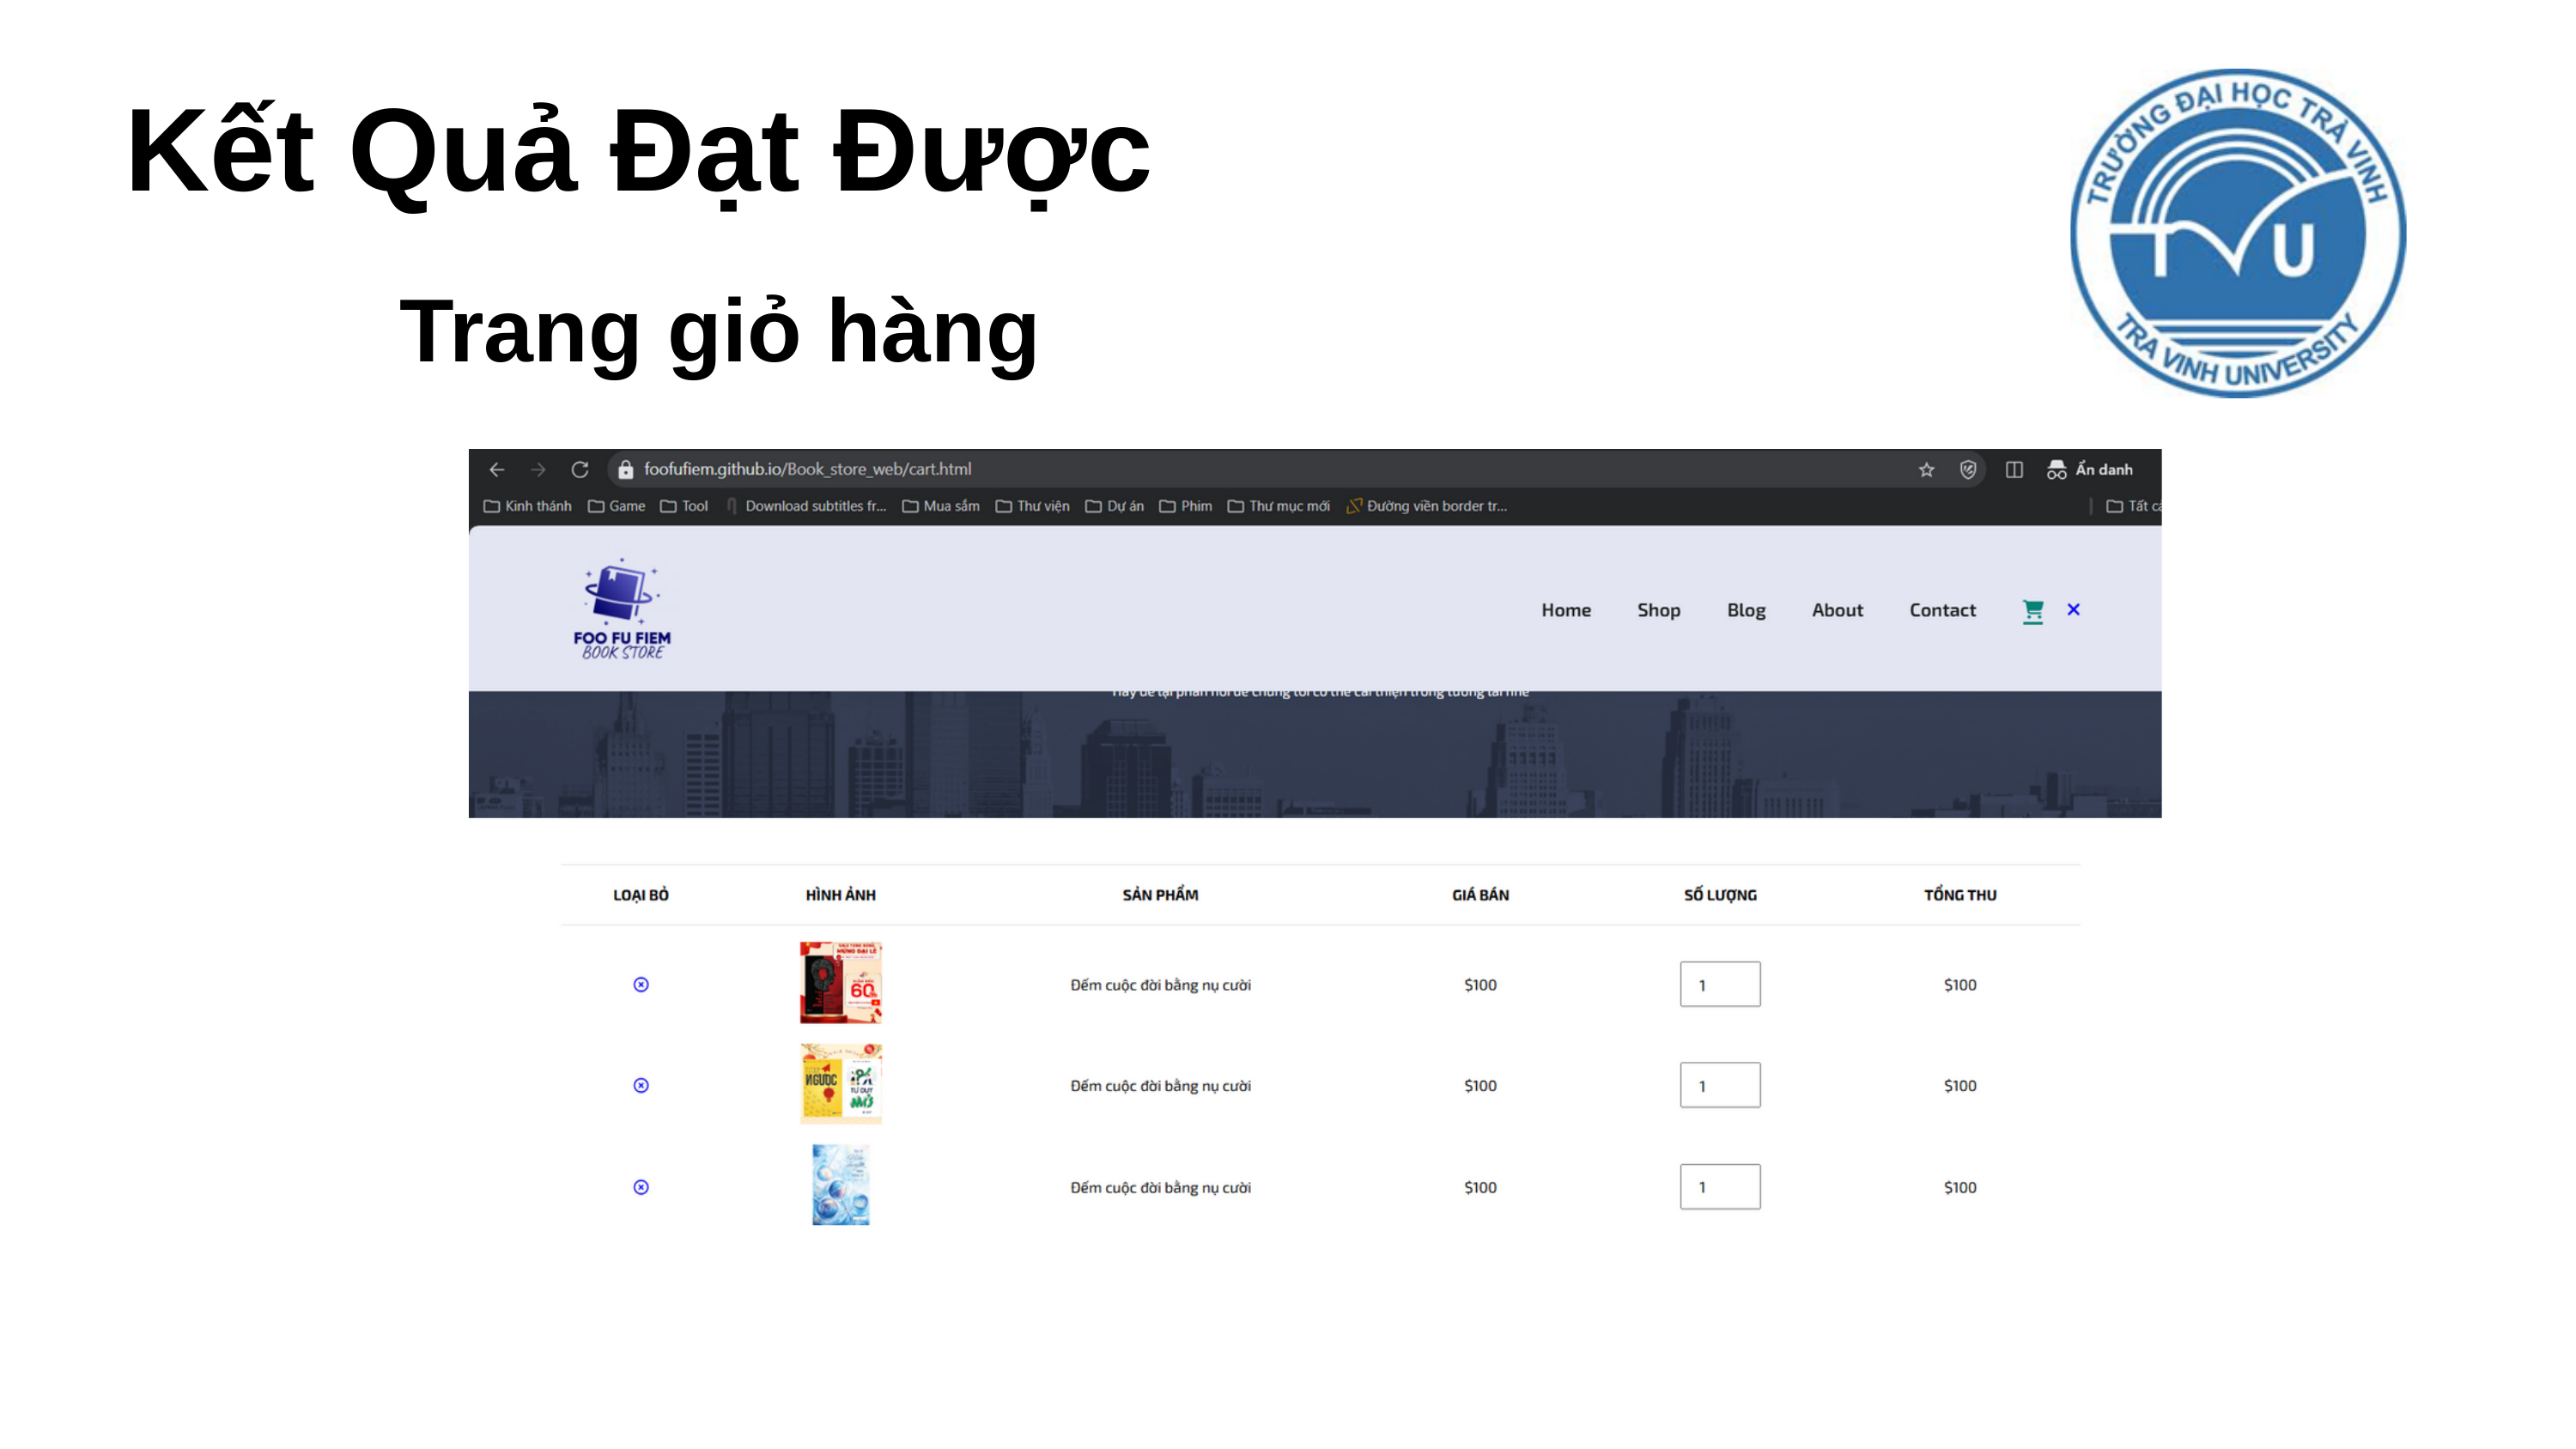

Kết Quả Đạt Được
Trang giỏ hàng